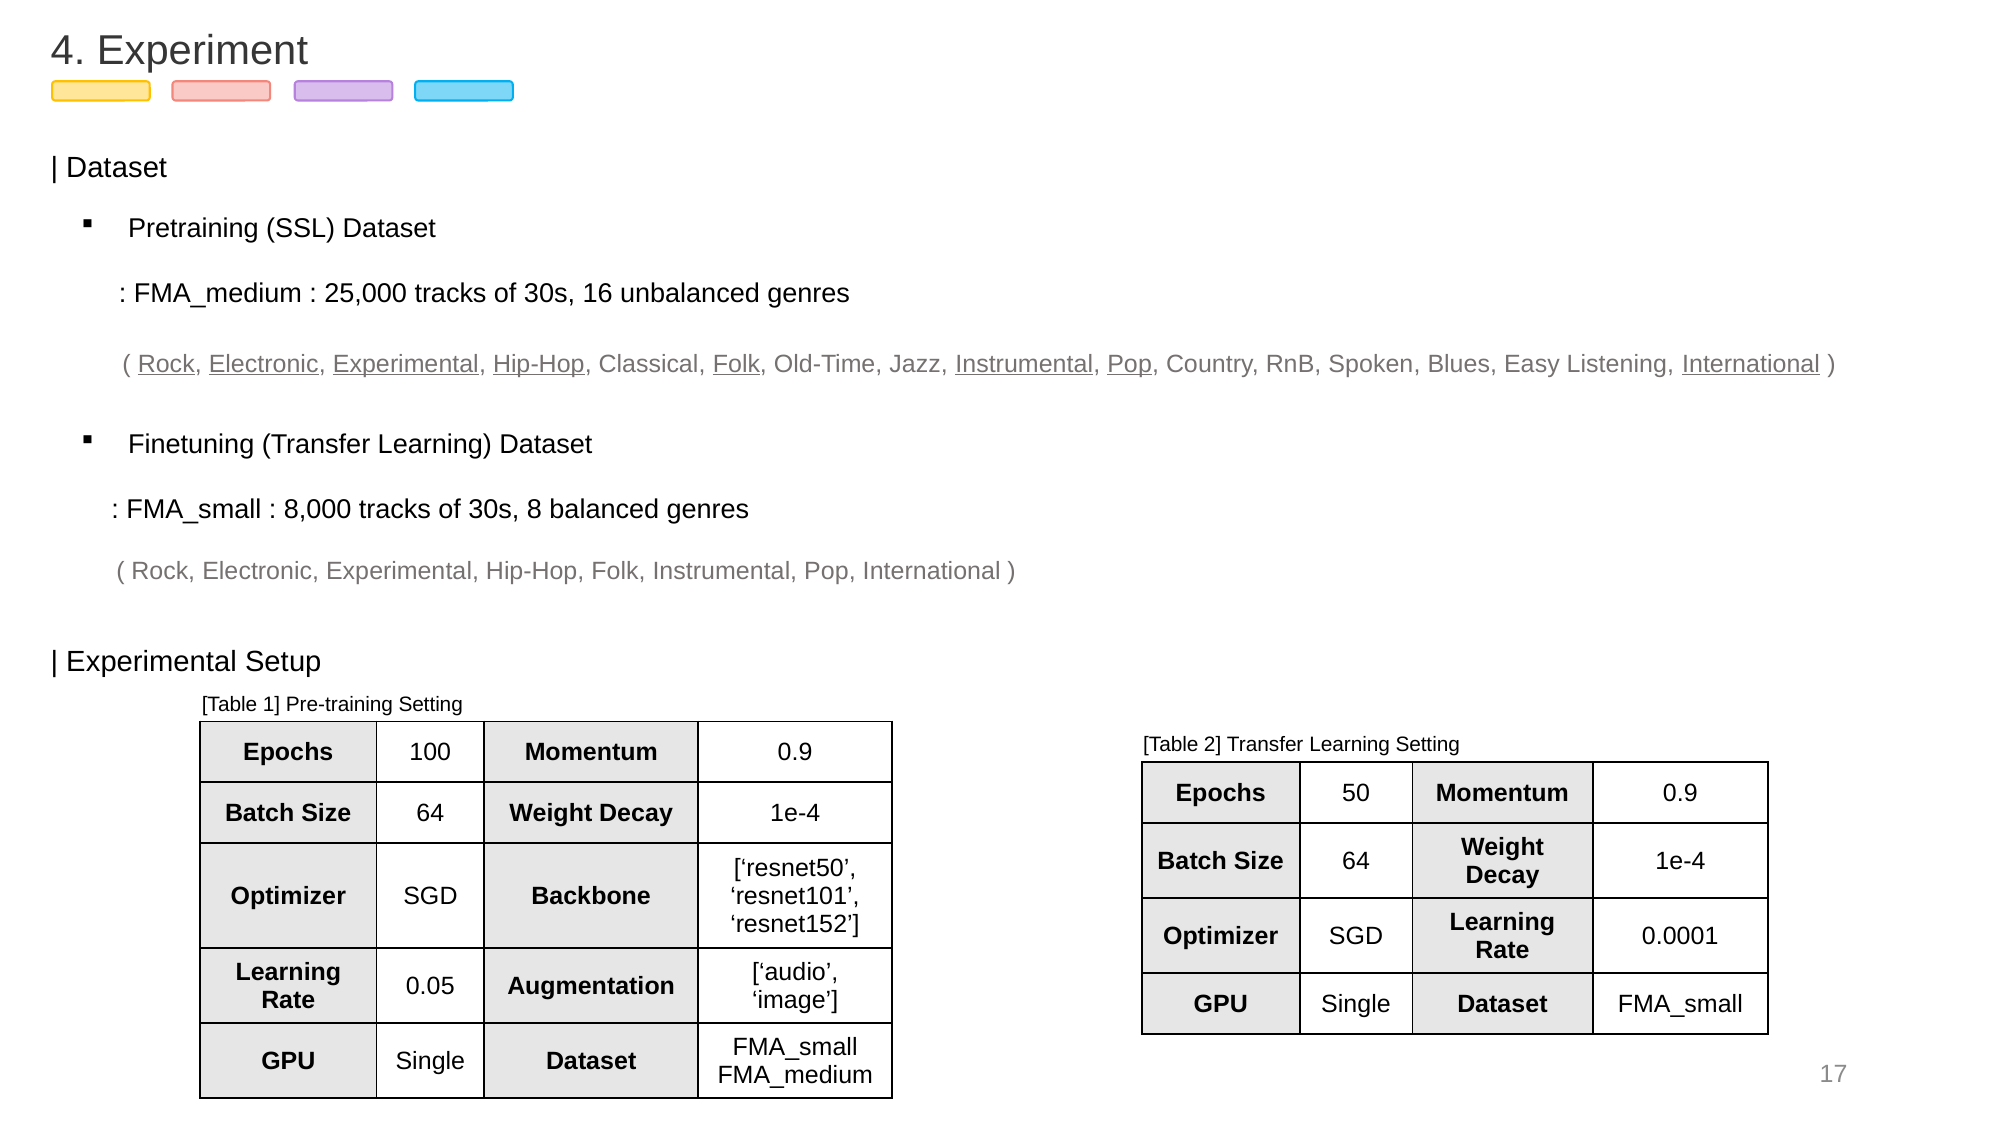

4. Experiment

| Dataset
Pretraining (SSL) Dataset
     : FMA_medium : 25,000 tracks of 30s, 16 unbalanced genres
     ( Rock, Electronic, Experimental, Hip-Hop, Classical, Folk, Old-Time, Jazz, Instrumental, Pop, Country, RnB, Spoken, Blues, Easy Listening, International )
Finetuning (Transfer Learning) Dataset
    : FMA_small : 8,000 tracks of 30s, 8 balanced genres
     ( Rock, Electronic, Experimental, Hip-Hop, Folk, Instrumental, Pop, International )
| Experimental Setup
[Table 1] Pre-training Setting
| Epochs | 100 | Momentum | 0.9 |
| --- | --- | --- | --- |
| Batch Size | 64 | Weight Decay | 1e-4 |
| Optimizer | SGD | Backbone | [‘resnet50’, ‘resnet101’, ‘resnet152’] |
| Learning Rate | 0.05 | Augmentation | [‘audio’, ‘image’] |
| GPU | Single | Dataset | FMA\_small FMA\_medium |
[Table 2] Transfer Learning Setting
| Epochs | 50 | Momentum | 0.9 |
| --- | --- | --- | --- |
| Batch Size | 64 | Weight Decay | 1e-4 |
| Optimizer | SGD | Learning Rate | 0.0001 |
| GPU | Single | Dataset | FMA\_small |
17